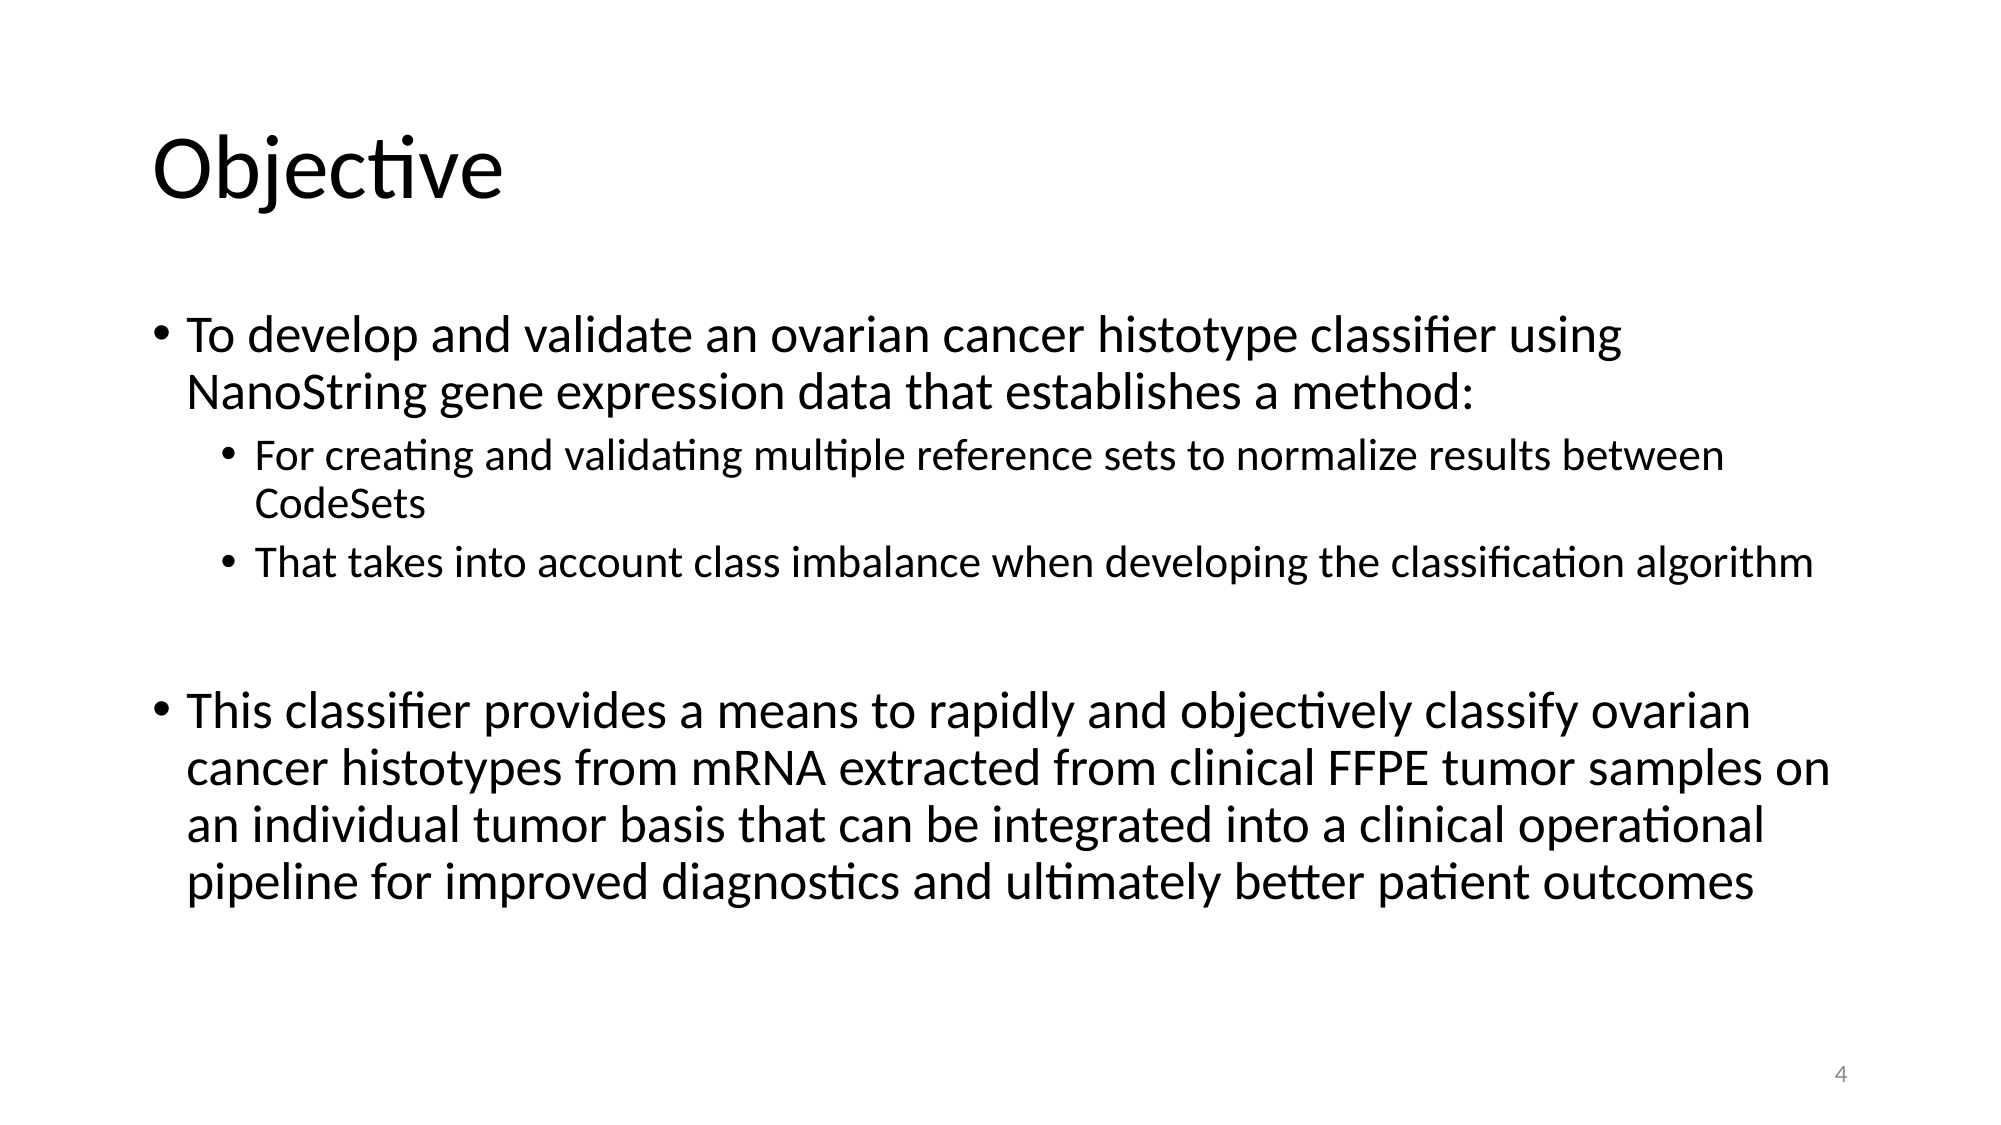

# Objective
To develop and validate an ovarian cancer histotype classifier using NanoString gene expression data that establishes a method:
For creating and validating multiple reference sets to normalize results between CodeSets
That takes into account class imbalance when developing the classification algorithm

This classifier provides a means to rapidly and objectively classify ovarian cancer histotypes from mRNA extracted from clinical FFPE tumor samples on an individual tumor basis that can be integrated into a clinical operational pipeline for improved diagnostics and ultimately better patient outcomes
4